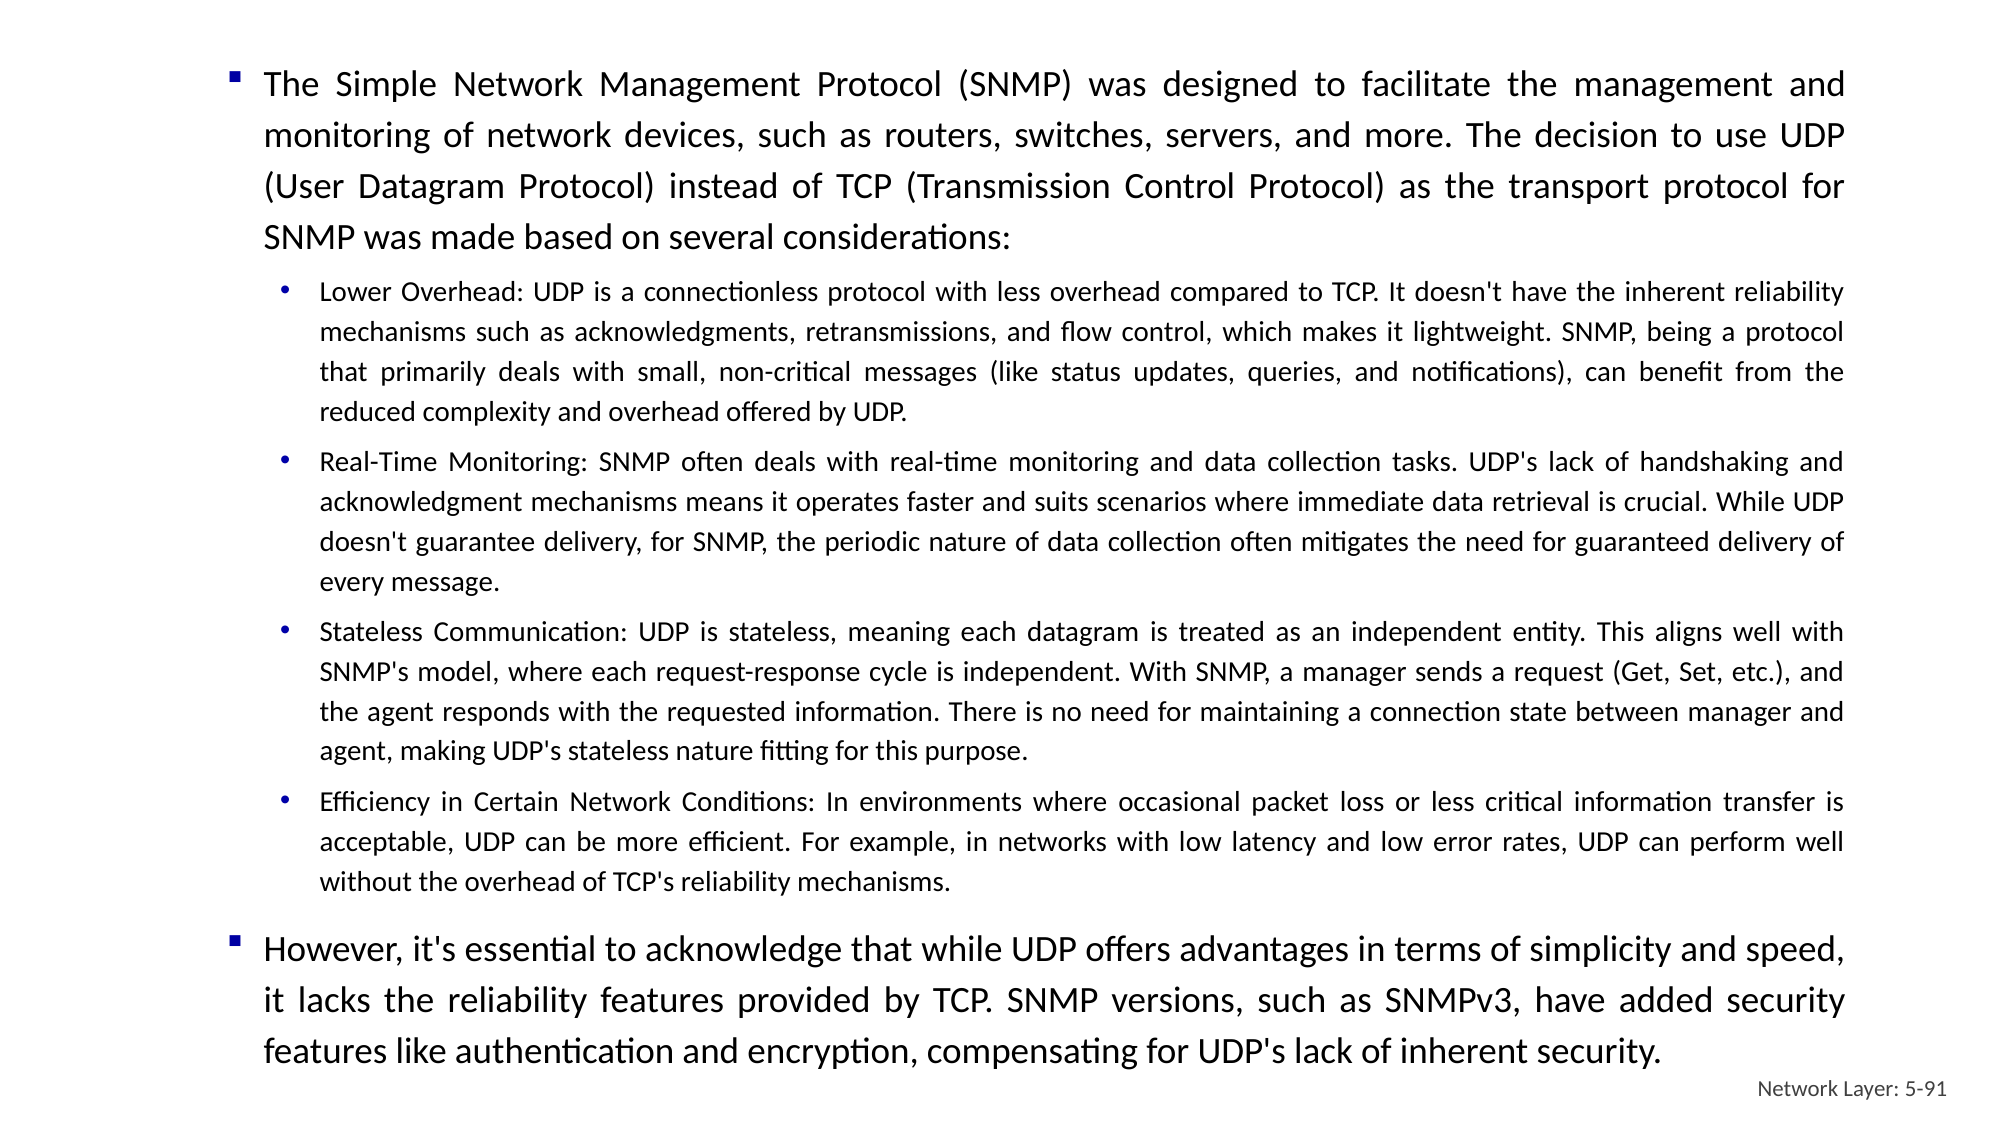

The Simple Network Management Protocol (SNMP) was designed to facilitate the management and monitoring of network devices, such as routers, switches, servers, and more. The decision to use UDP (User Datagram Protocol) instead of TCP (Transmission Control Protocol) as the transport protocol for SNMP was made based on several considerations:
Lower Overhead: UDP is a connectionless protocol with less overhead compared to TCP. It doesn't have the inherent reliability mechanisms such as acknowledgments, retransmissions, and flow control, which makes it lightweight. SNMP, being a protocol that primarily deals with small, non-critical messages (like status updates, queries, and notifications), can benefit from the reduced complexity and overhead offered by UDP.
Real-Time Monitoring: SNMP often deals with real-time monitoring and data collection tasks. UDP's lack of handshaking and acknowledgment mechanisms means it operates faster and suits scenarios where immediate data retrieval is crucial. While UDP doesn't guarantee delivery, for SNMP, the periodic nature of data collection often mitigates the need for guaranteed delivery of every message.
Stateless Communication: UDP is stateless, meaning each datagram is treated as an independent entity. This aligns well with SNMP's model, where each request-response cycle is independent. With SNMP, a manager sends a request (Get, Set, etc.), and the agent responds with the requested information. There is no need for maintaining a connection state between manager and agent, making UDP's stateless nature fitting for this purpose.
Efficiency in Certain Network Conditions: In environments where occasional packet loss or less critical information transfer is acceptable, UDP can be more efficient. For example, in networks with low latency and low error rates, UDP can perform well without the overhead of TCP's reliability mechanisms.
However, it's essential to acknowledge that while UDP offers advantages in terms of simplicity and speed, it lacks the reliability features provided by TCP. SNMP versions, such as SNMPv3, have added security features like authentication and encryption, compensating for UDP's lack of inherent security.

Network Layer: 5-91